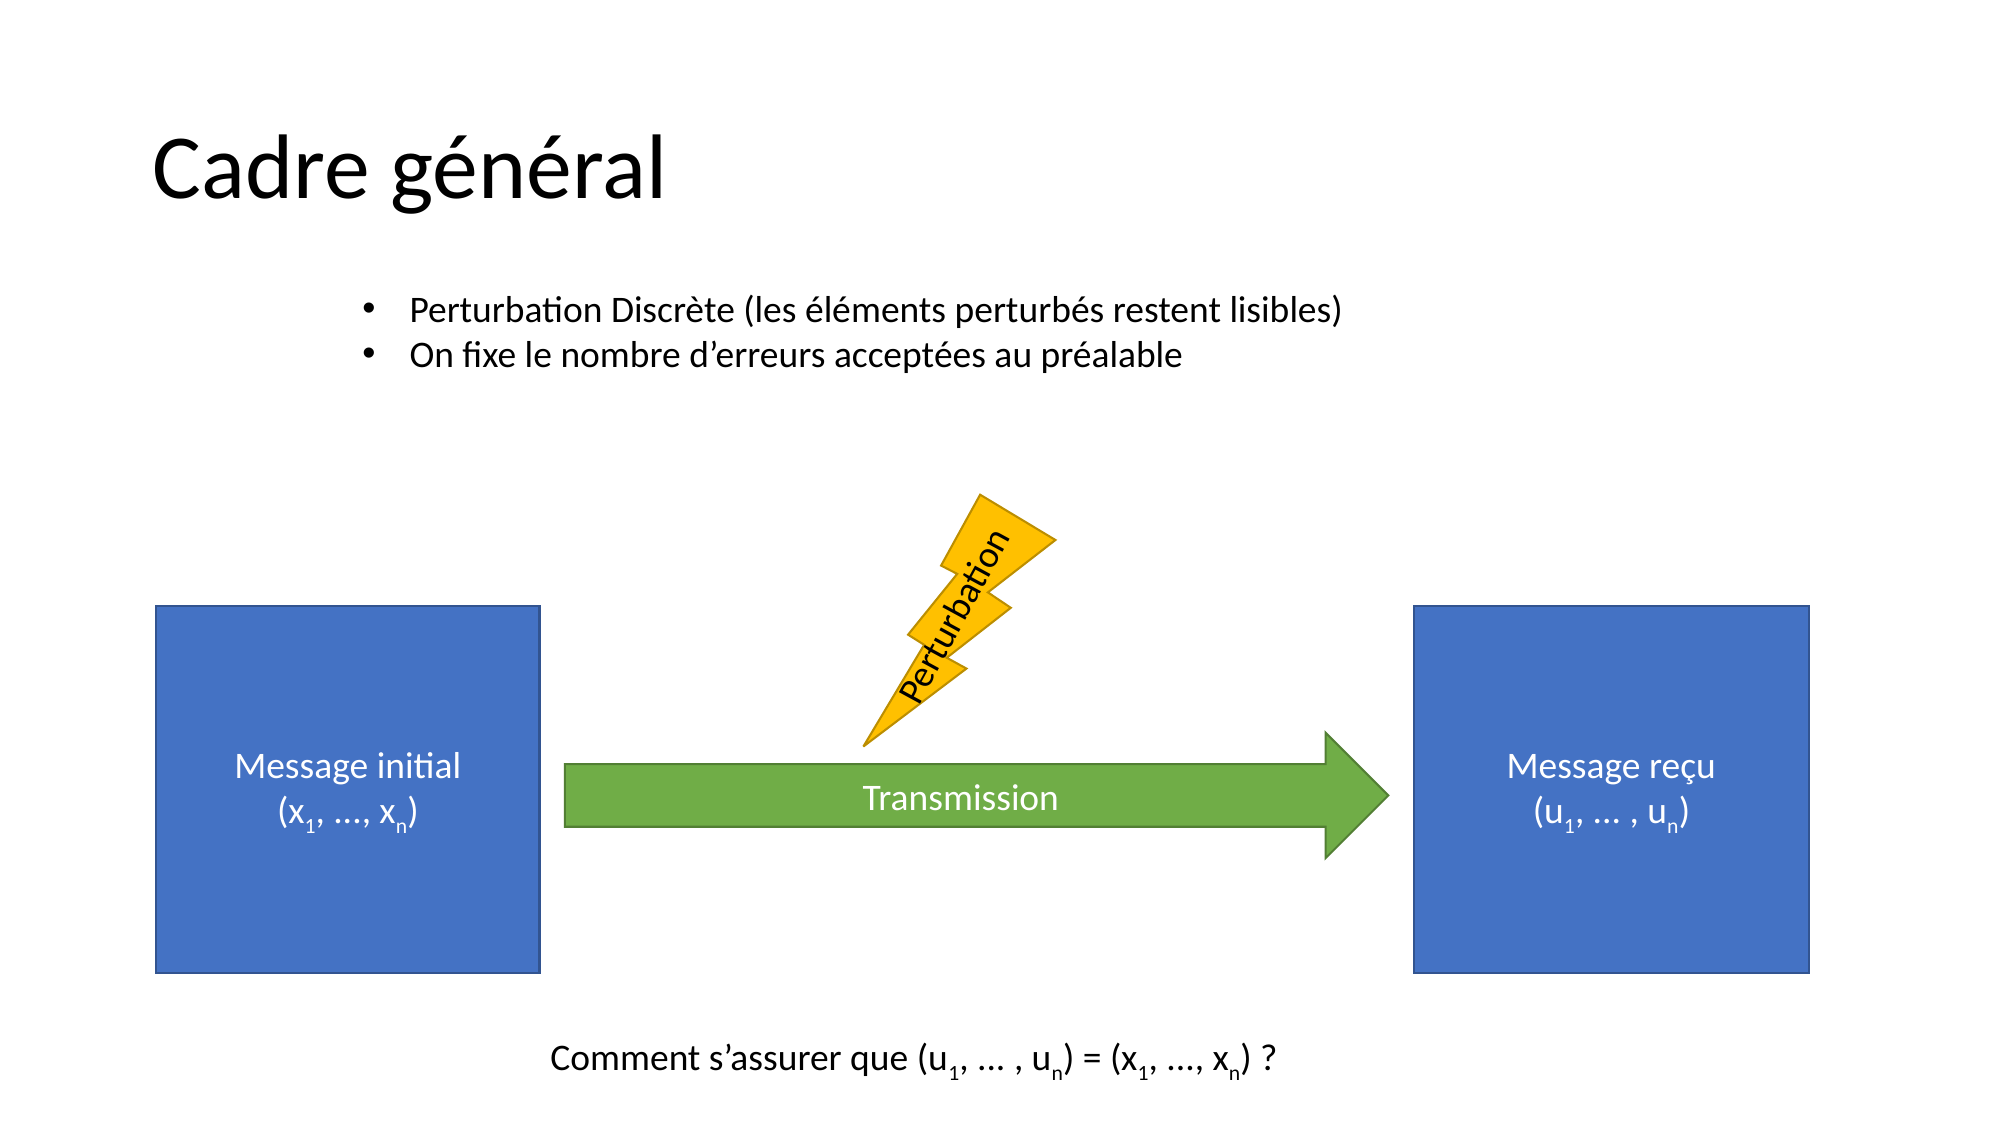

# Cadre général
Perturbation Discrète (les éléments perturbés restent lisibles)
On fixe le nombre d’erreurs acceptées au préalable

Perturbation
Message initial
(x1, ..., xn)
Message reçu
(u1, ... , un)
Transmission
Comment s’assurer que (u1, ... , un) = (x1, ..., xn) ?